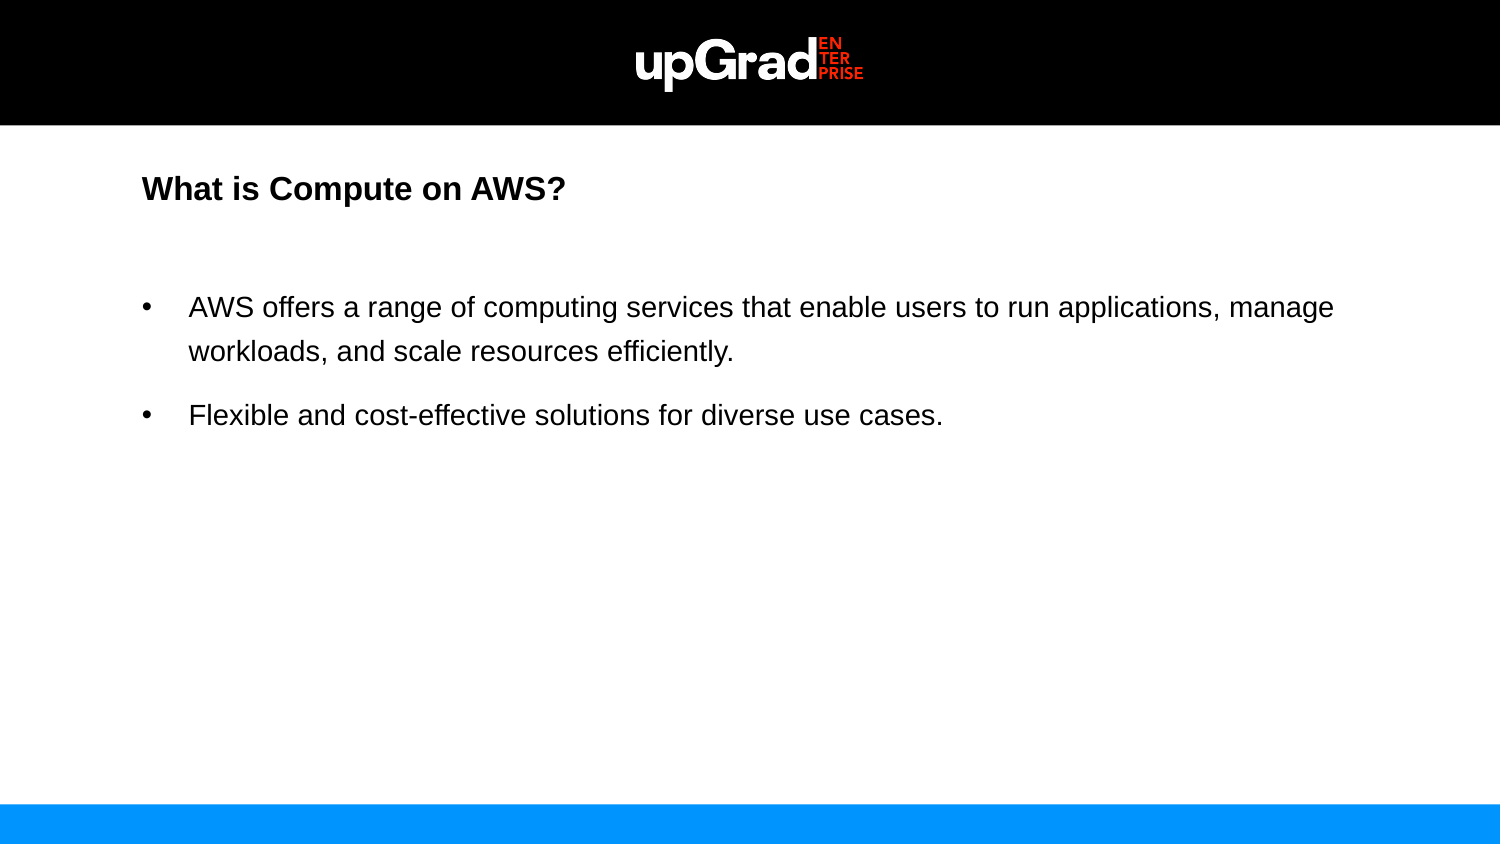

What is Compute on AWS?
AWS offers a range of computing services that enable users to run applications, manage workloads, and scale resources efficiently.
Flexible and cost-effective solutions for diverse use cases.